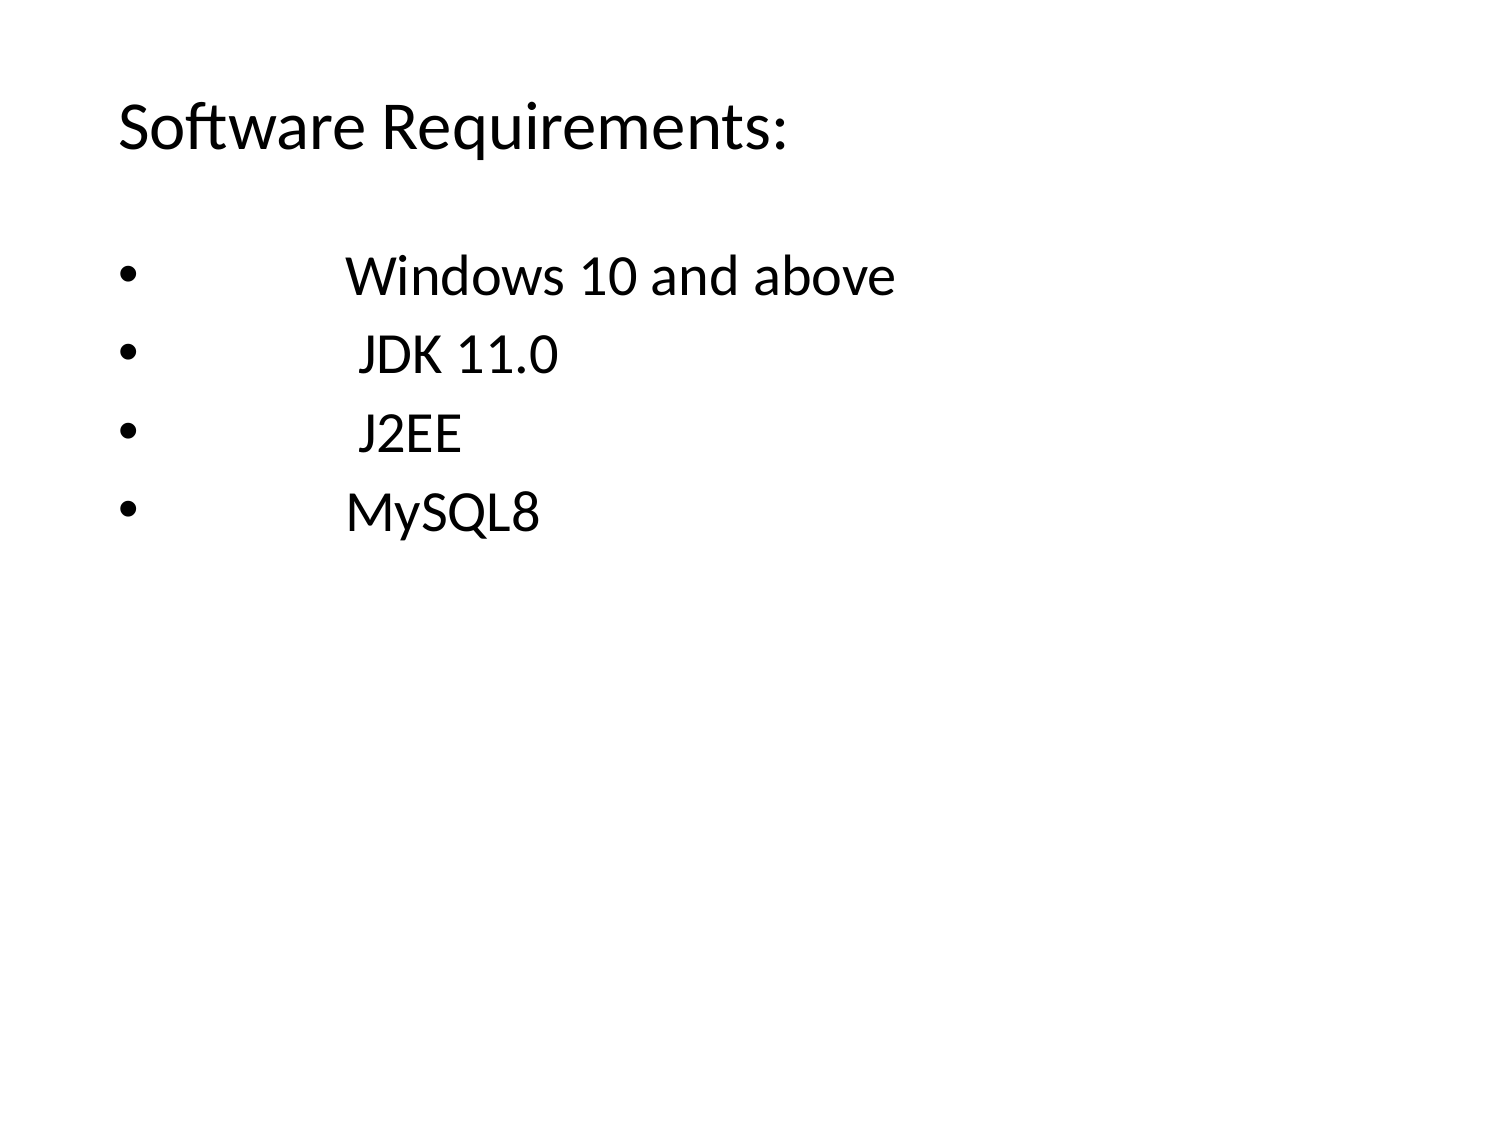

# Software Requirements:
               Windows 10 and above
                JDK 11.0
                J2EE
               MySQL8